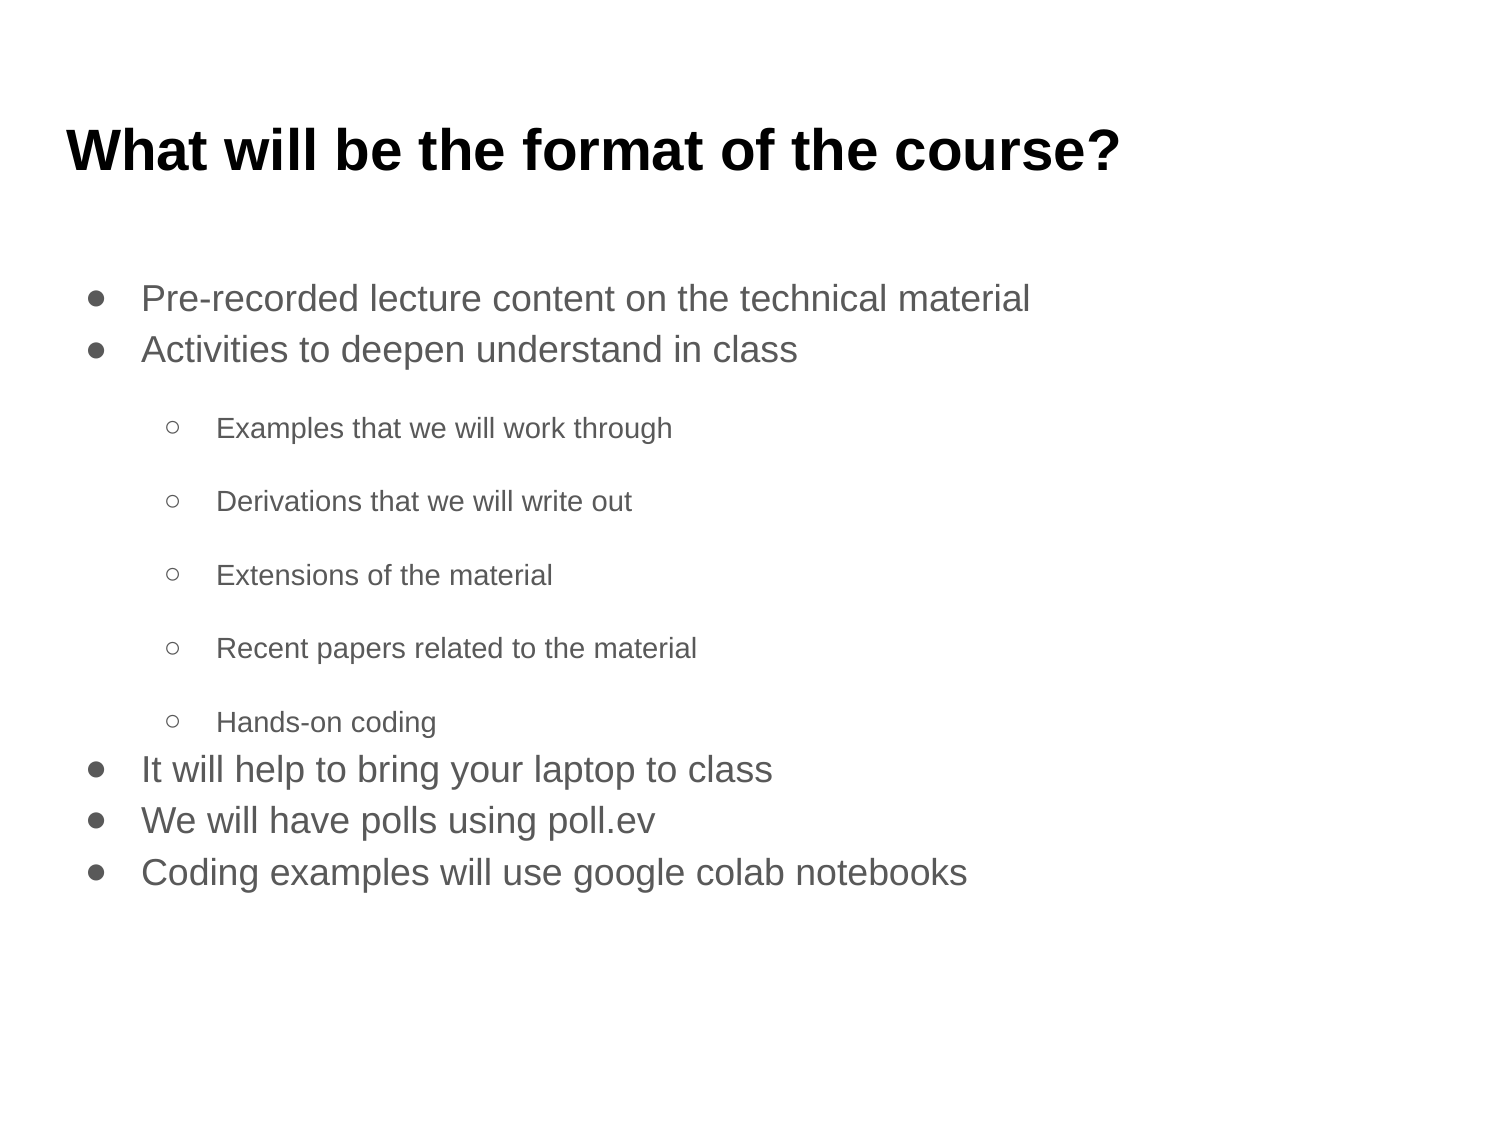

# What will be the format of the course?
Pre-recorded lecture content on the technical material
Activities to deepen understand in class
Examples that we will work through
Derivations that we will write out
Extensions of the material
Recent papers related to the material
Hands-on coding
It will help to bring your laptop to class
We will have polls using poll.ev
Coding examples will use google colab notebooks